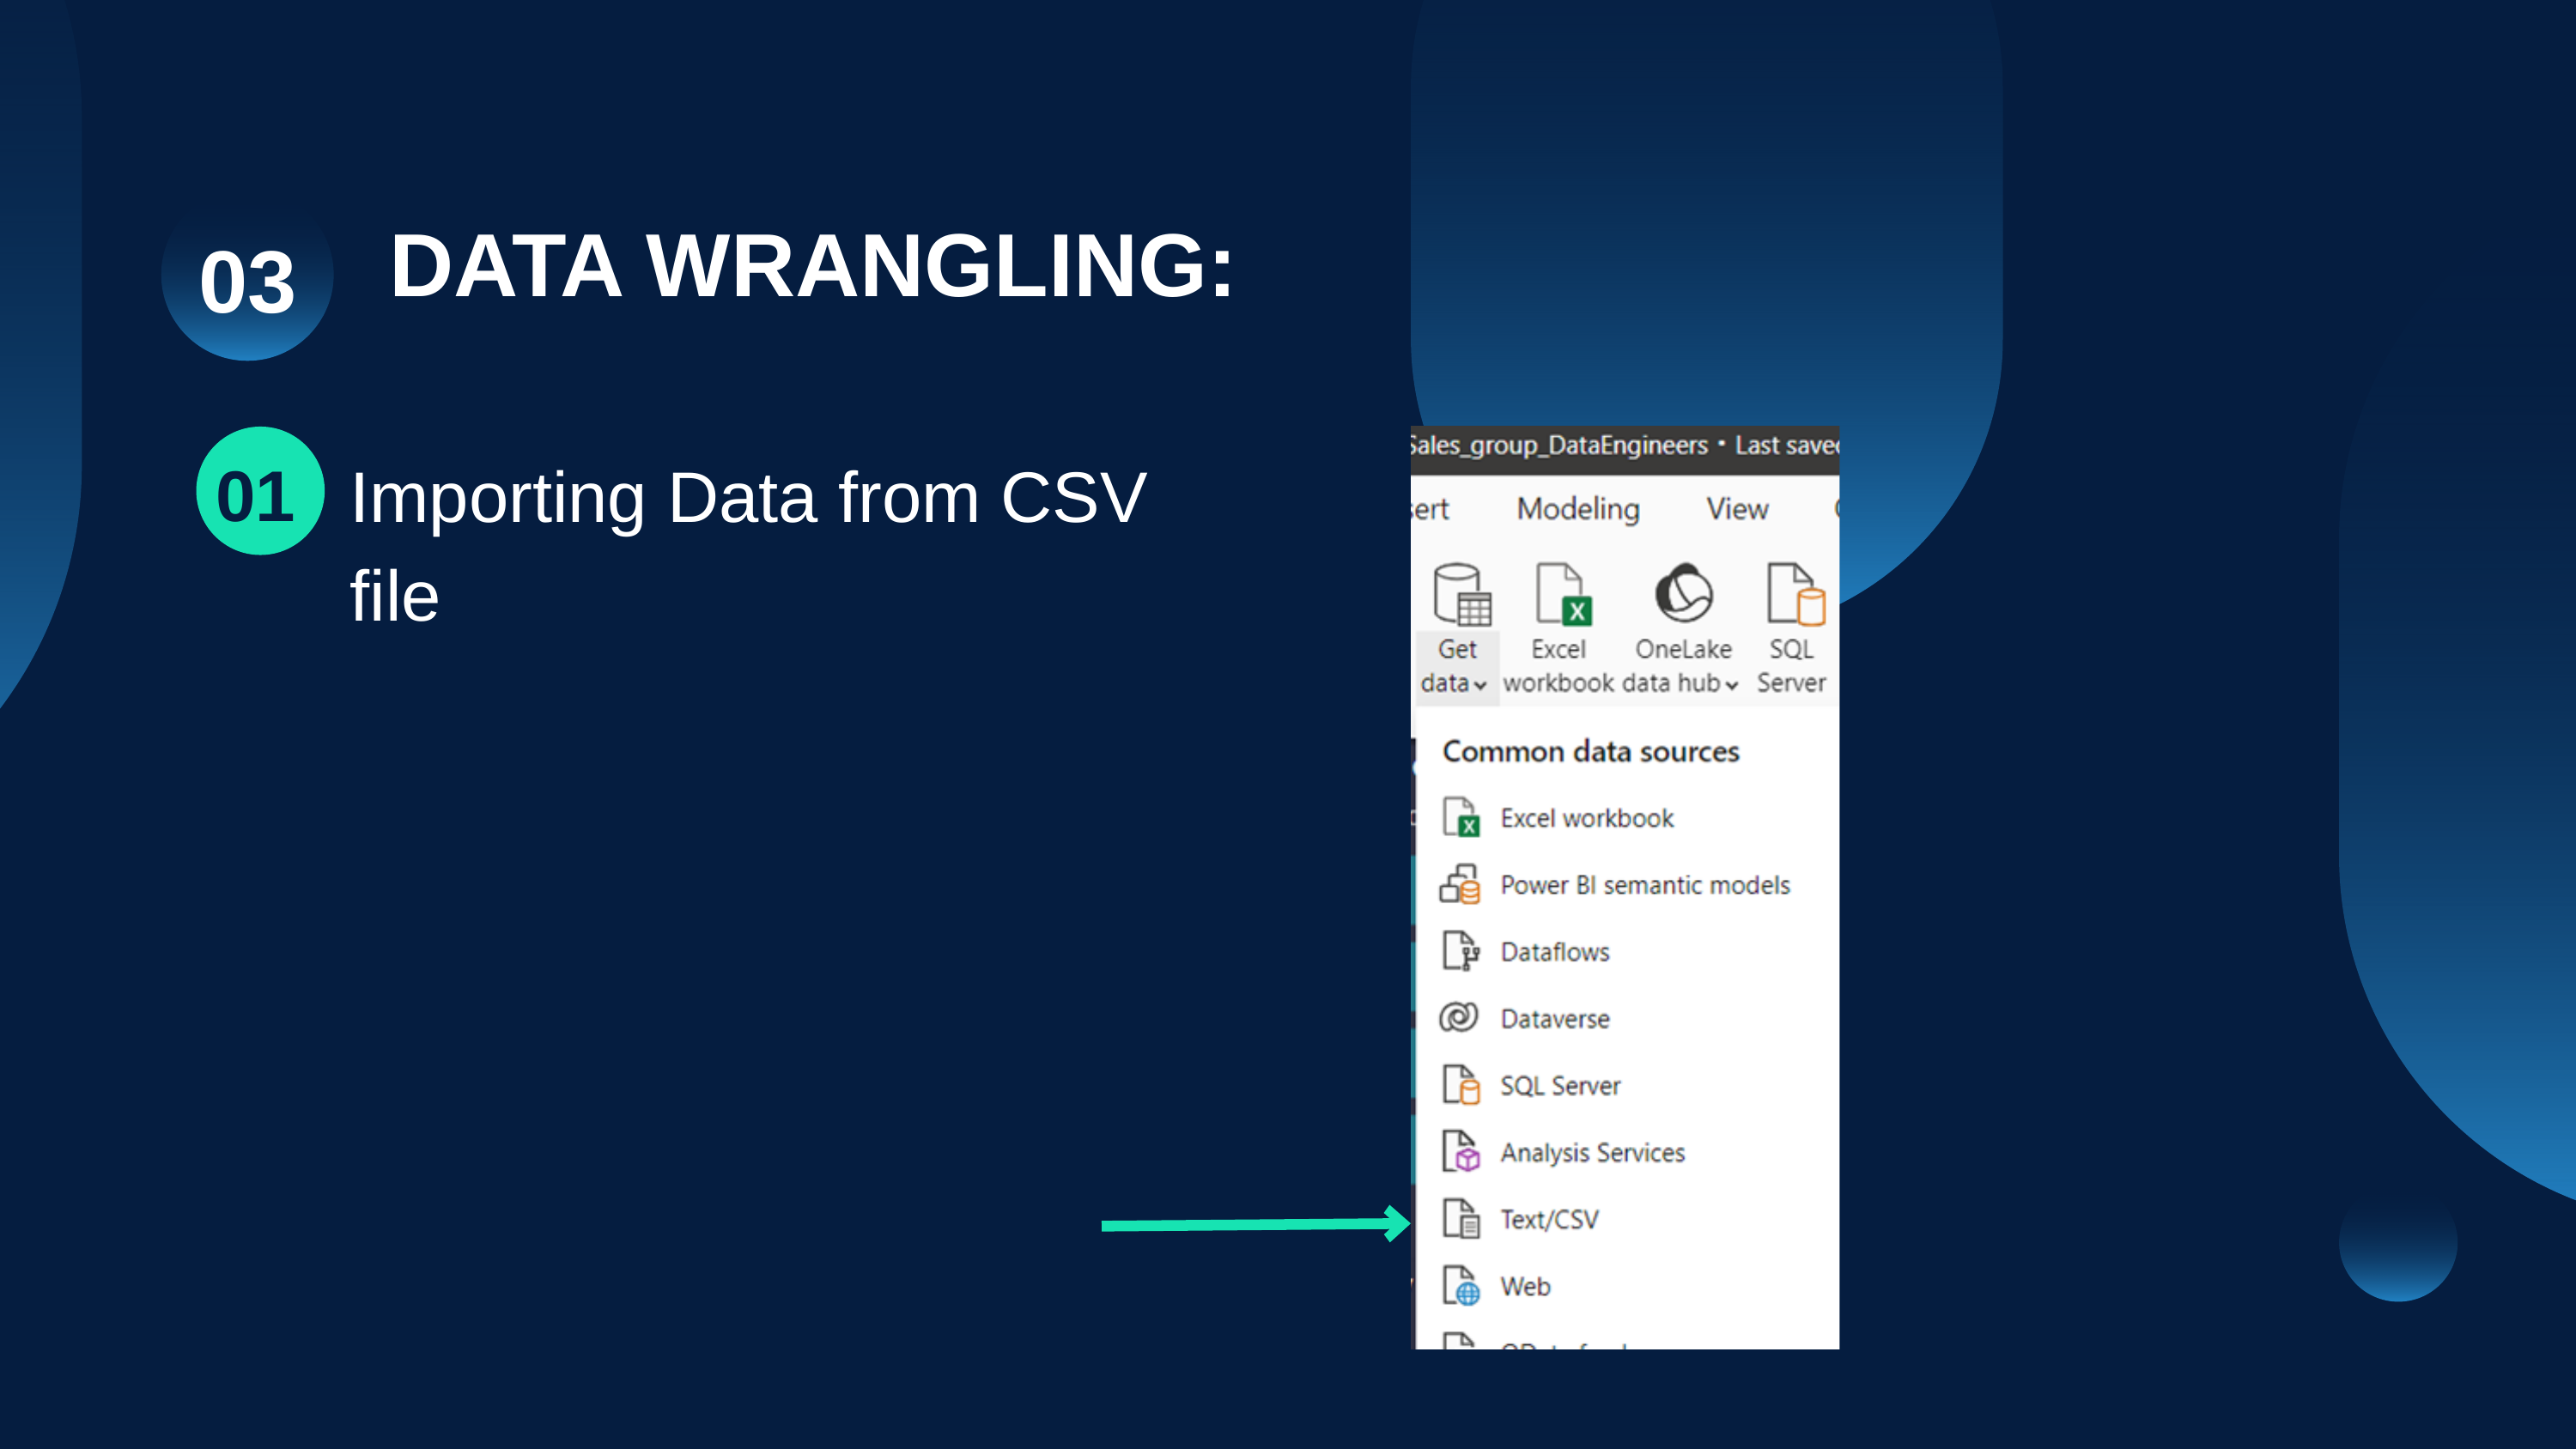

DATA WRANGLING:
03

01
Importing Data from CSV  file